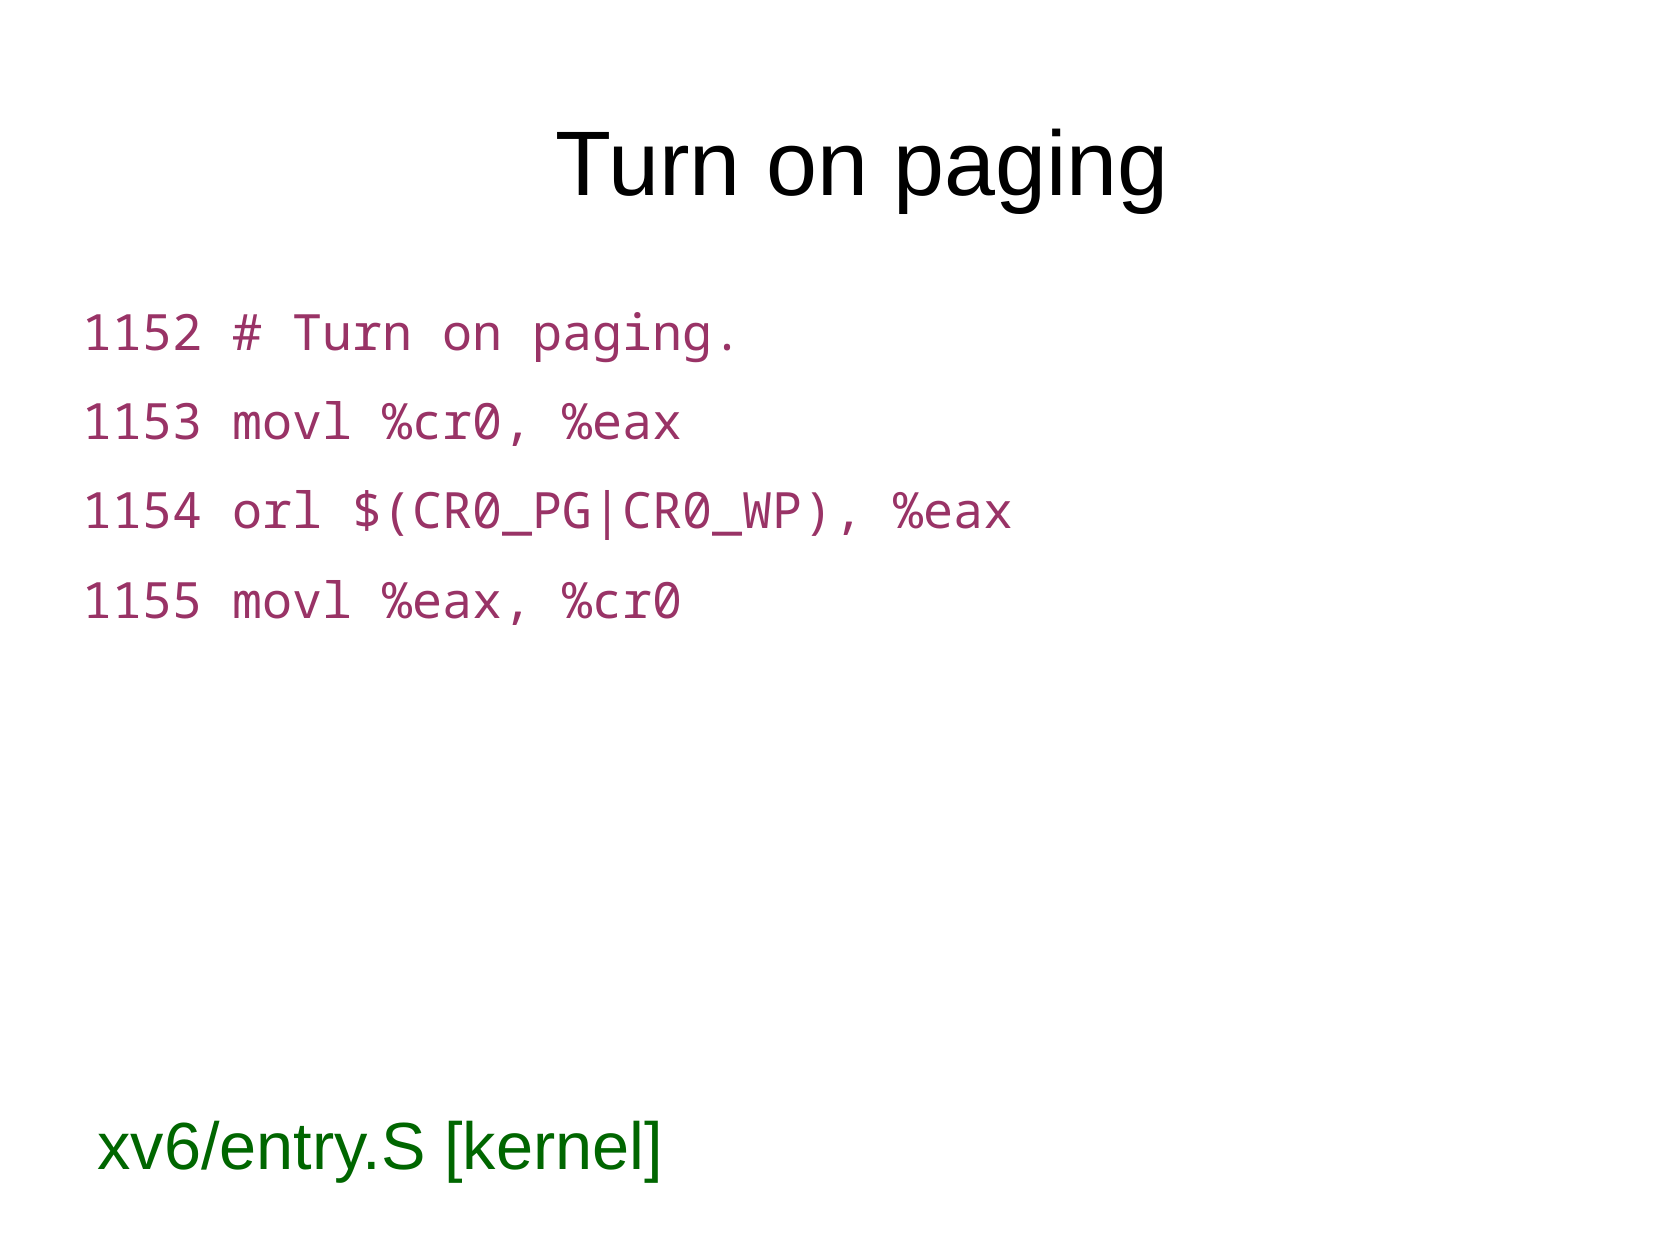

Turn on paging
1152 # Turn on paging.
1153 movl %cr0, %eax
1154 orl $(CR0_PG|CR0_WP), %eax
1155 movl %eax, %cr0

xv6/entry.S [kernel]